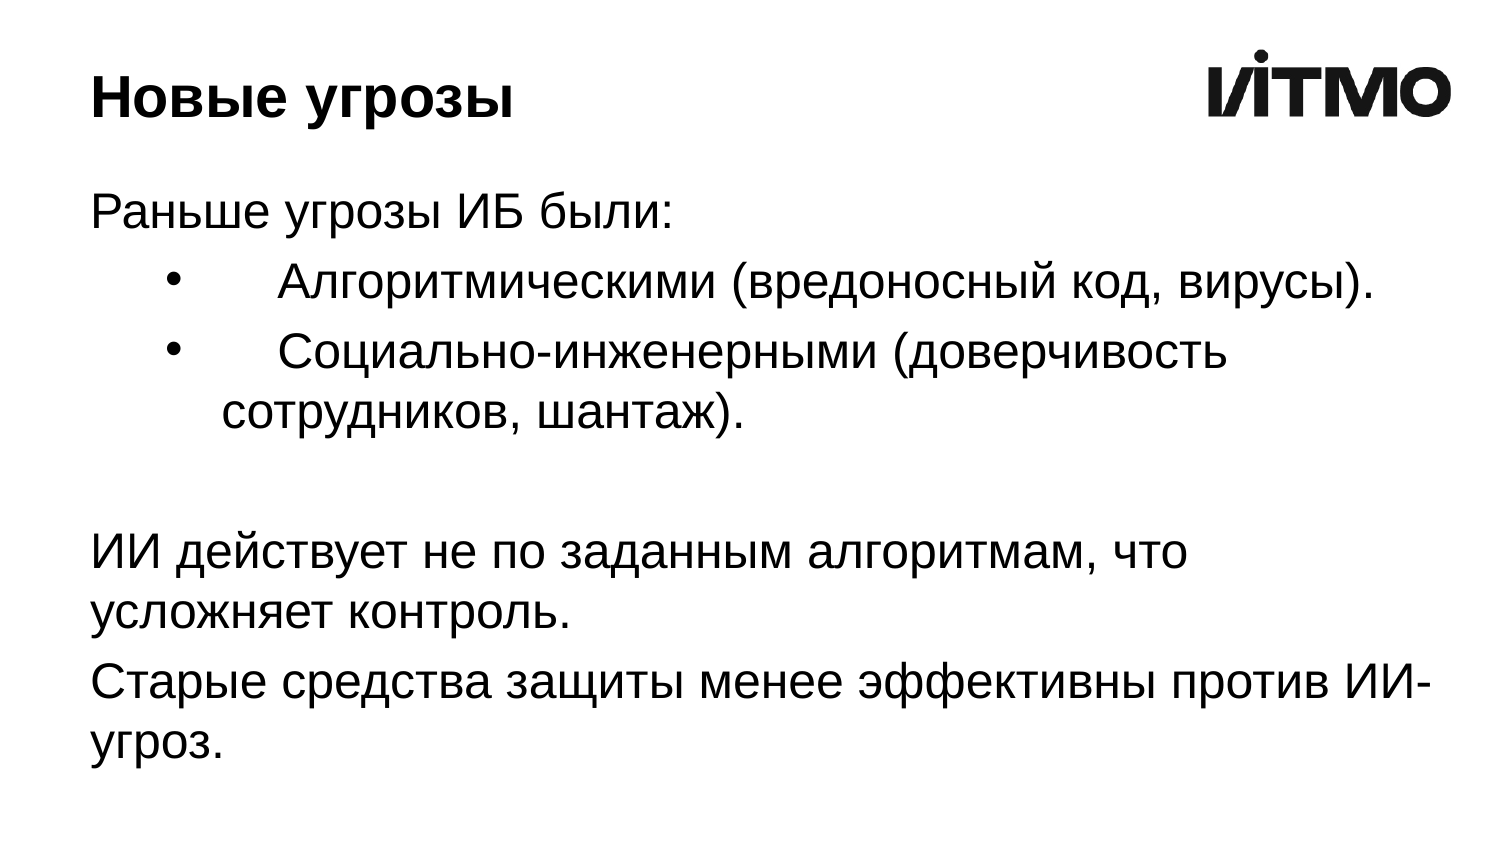

# Новые угрозы
Раньше угрозы ИБ были:
    Алгоритмическими (вредоносный код, вирусы).
    Социально-инженерными (доверчивость сотрудников, шантаж).

ИИ действует не по заданным алгоритмам, что усложняет контроль.
Старые средства защиты менее эффективны против ИИ-угроз.